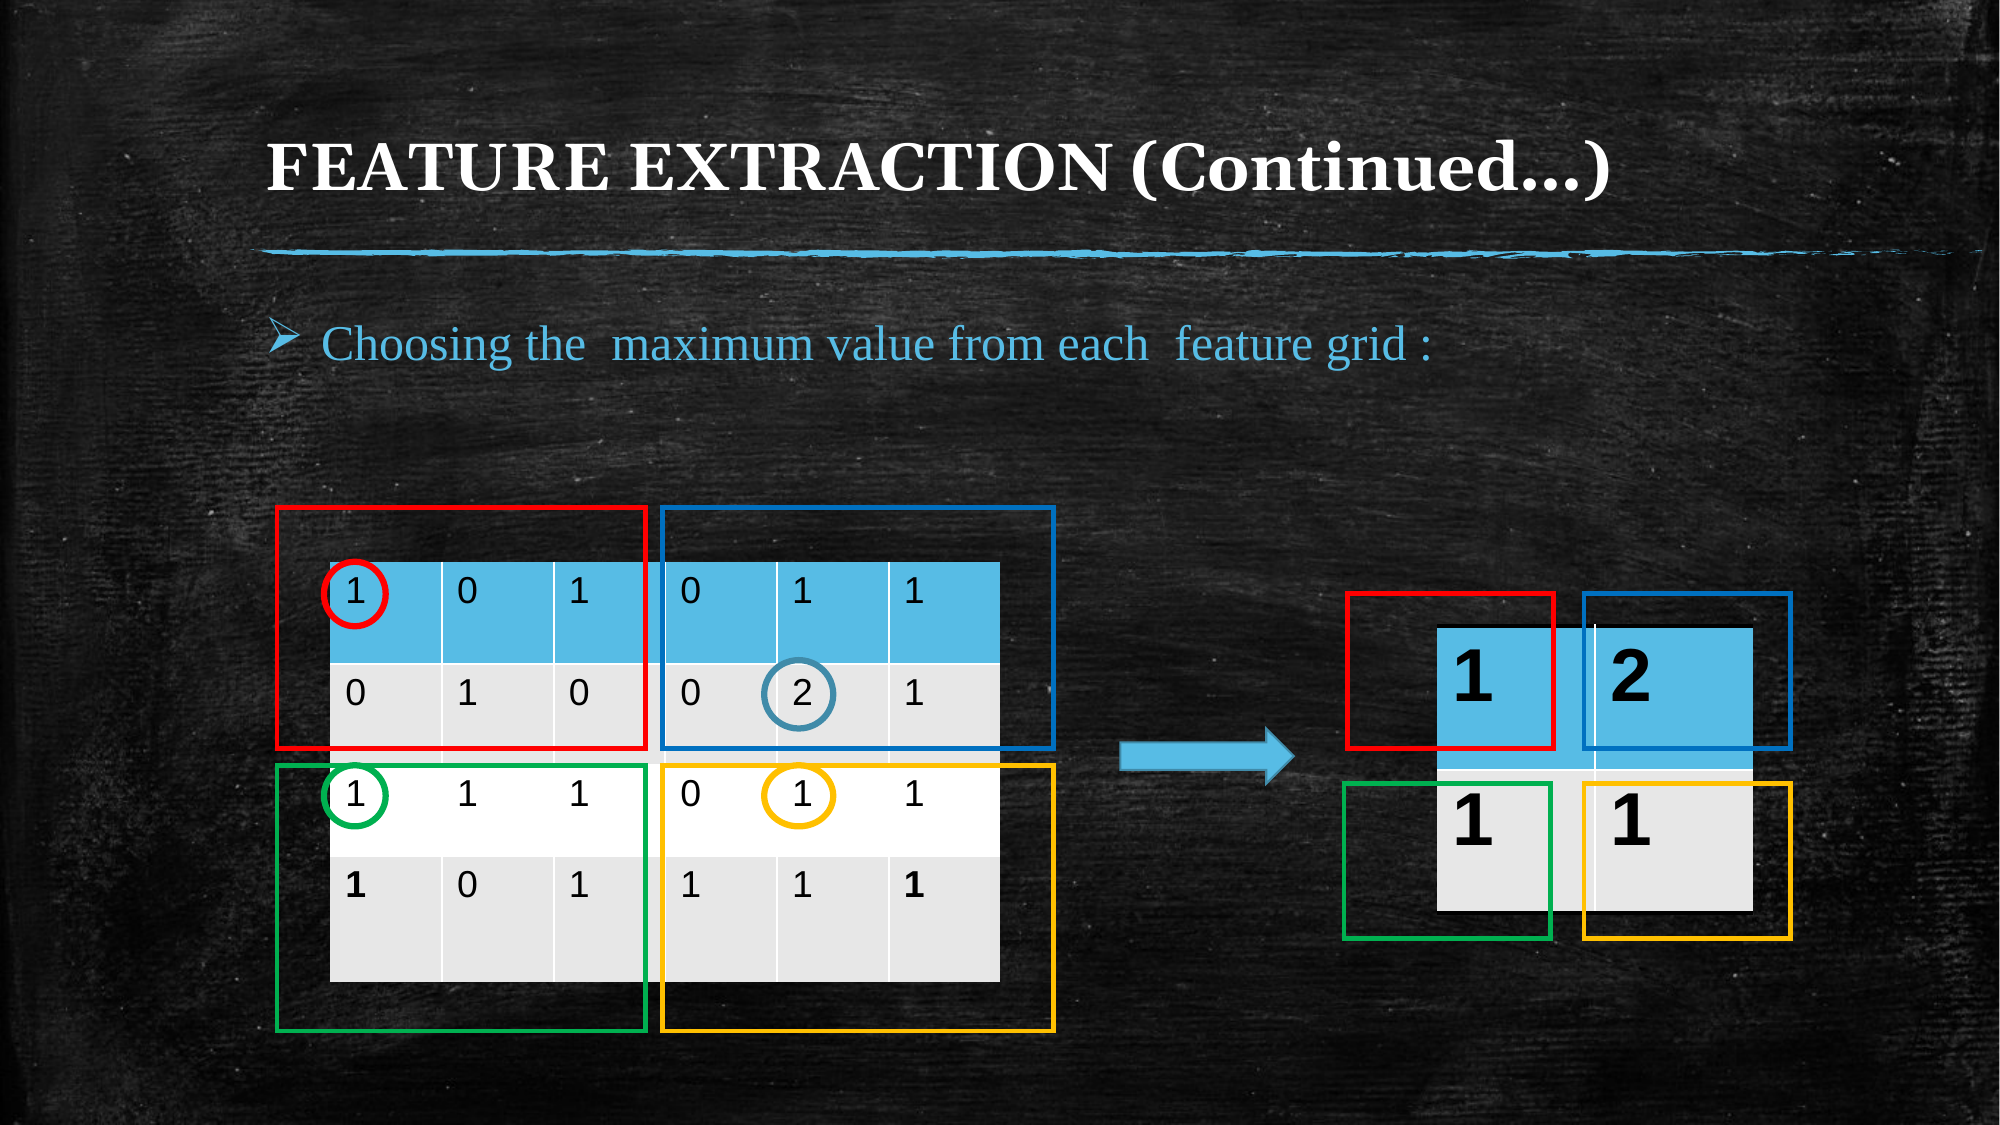

# FEATURE EXTRACTION (Continued…)
Choosing the  maximum value from each  feature grid :

| 1 | 0 | 1 | 0 | 1 | 1 |
| --- | --- | --- | --- | --- | --- |
| 0 | 1 | 0 | 0 | 2 | 1 |
| 1 | 1 | 1 | 0 | 1 | 1 |
| 1 | 0 | 1 | 1 | 1 | 1 |

| 1 | 2 |
| --- | --- |
| 1 | 1 |